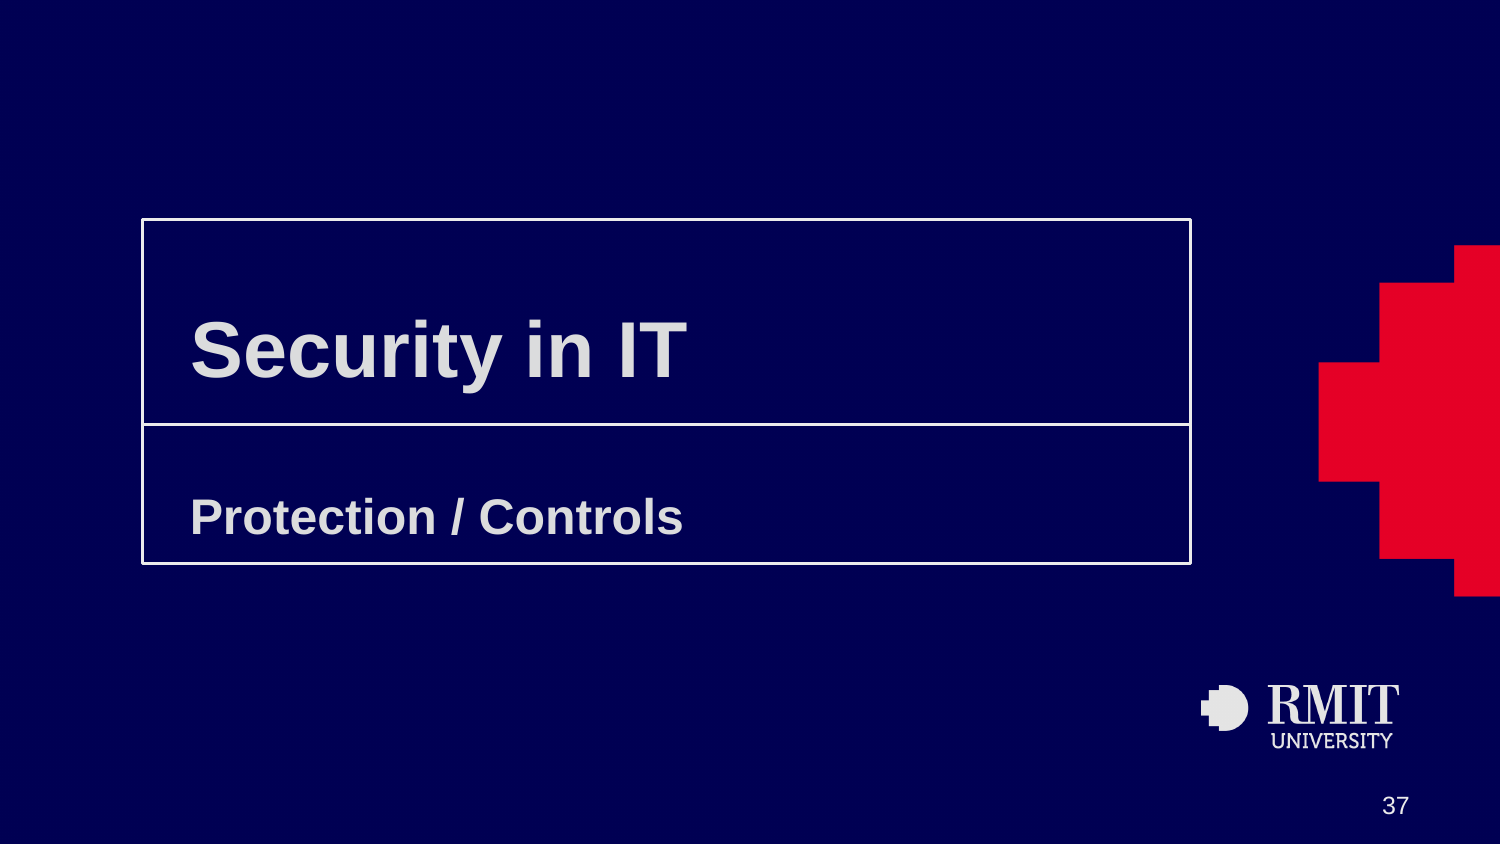

# Security in IT
Protection / Controls
37